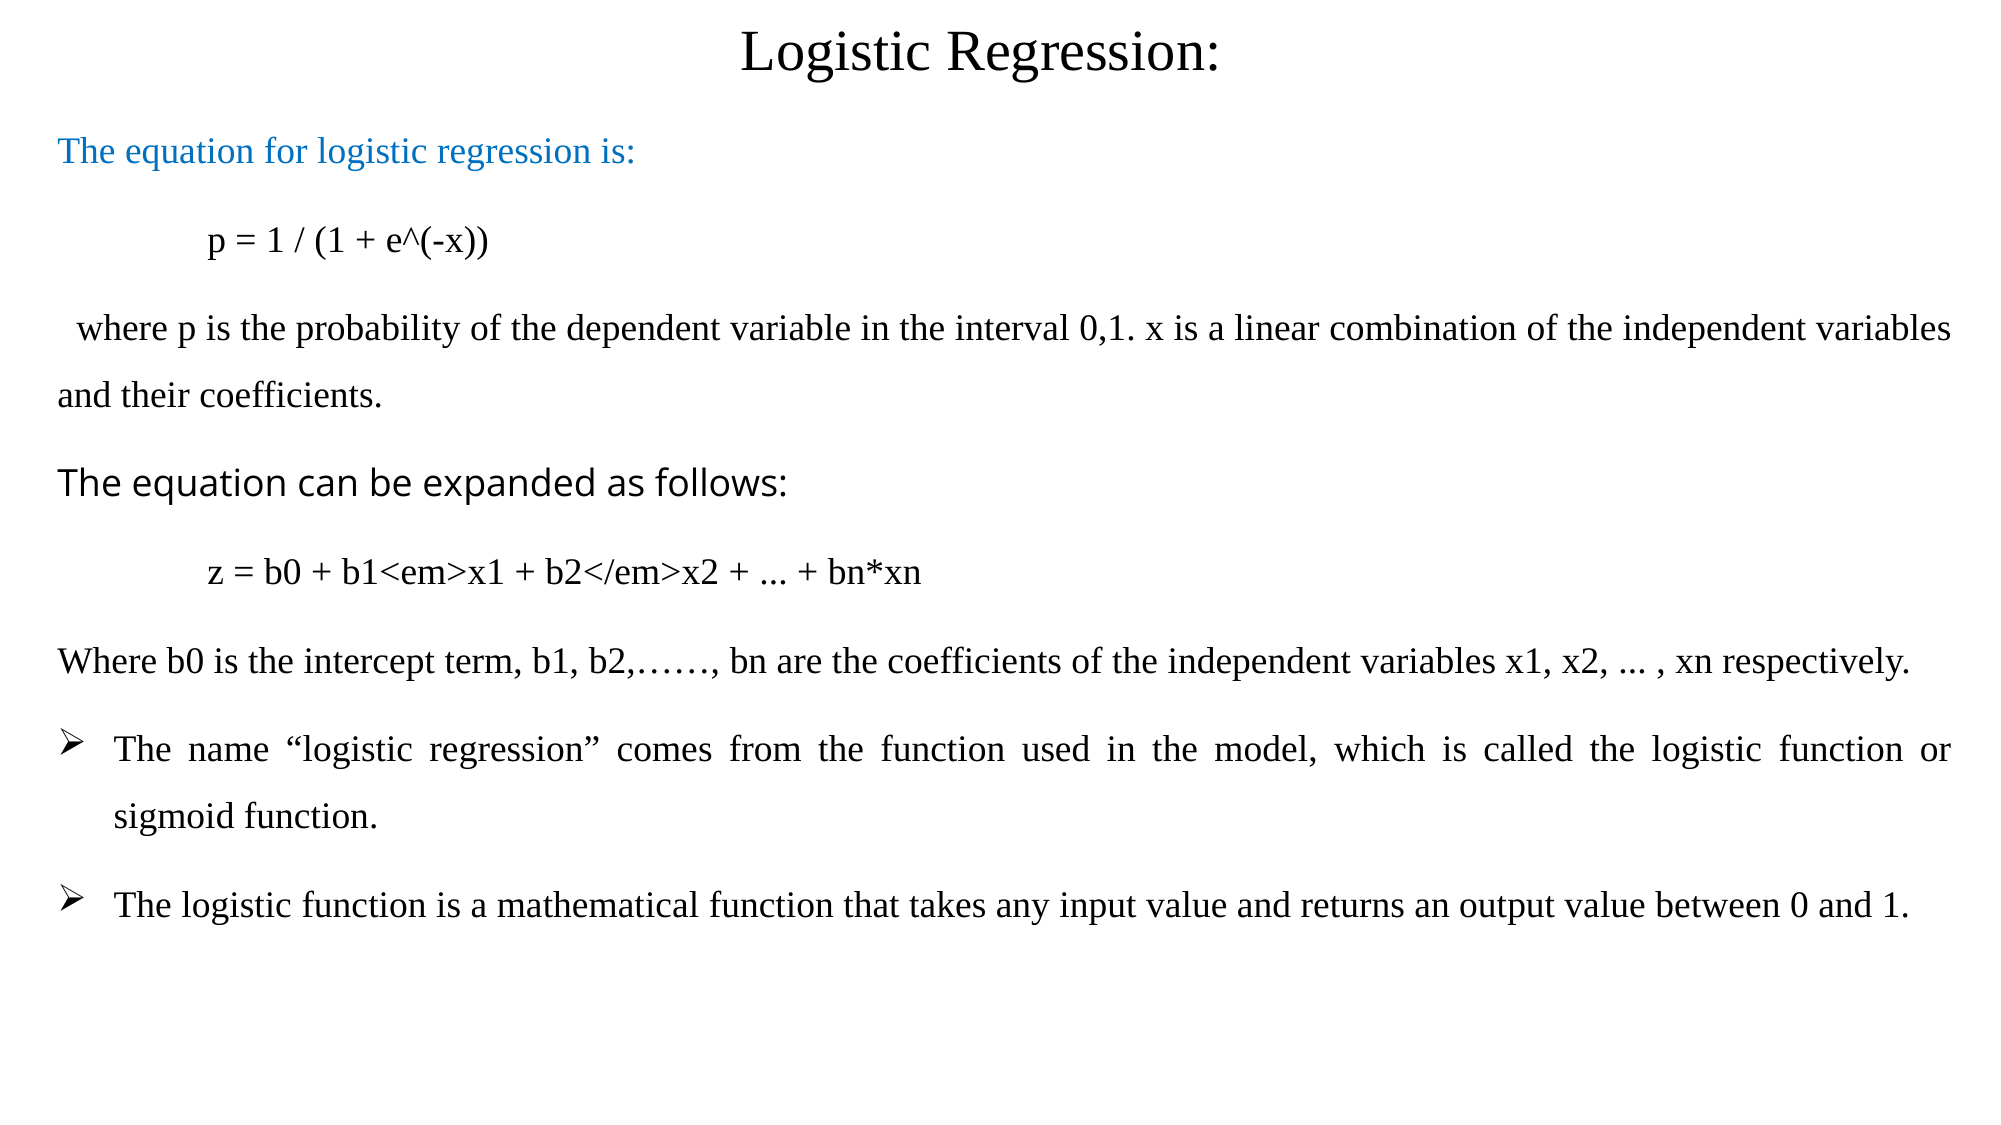

# Logistic Regression:
The equation for logistic regression is:
	p = 1 / (1 + e^(-x))
  where p is the probability of the dependent variable in the interval 0,1. x is a linear combination of the independent variables and their coefficients.
The equation can be expanded as follows:
	z = b0 + b1<em>x1 + b2</em>x2 + ... + bn*xn
Where b0 is the intercept term, b1, b2,……, bn are the coefficients of the independent variables x1, x2, ... , xn respectively.
The name “logistic regression” comes from the function used in the model, which is called the logistic function or sigmoid function.
The logistic function is a mathematical function that takes any input value and returns an output value between 0 and 1.